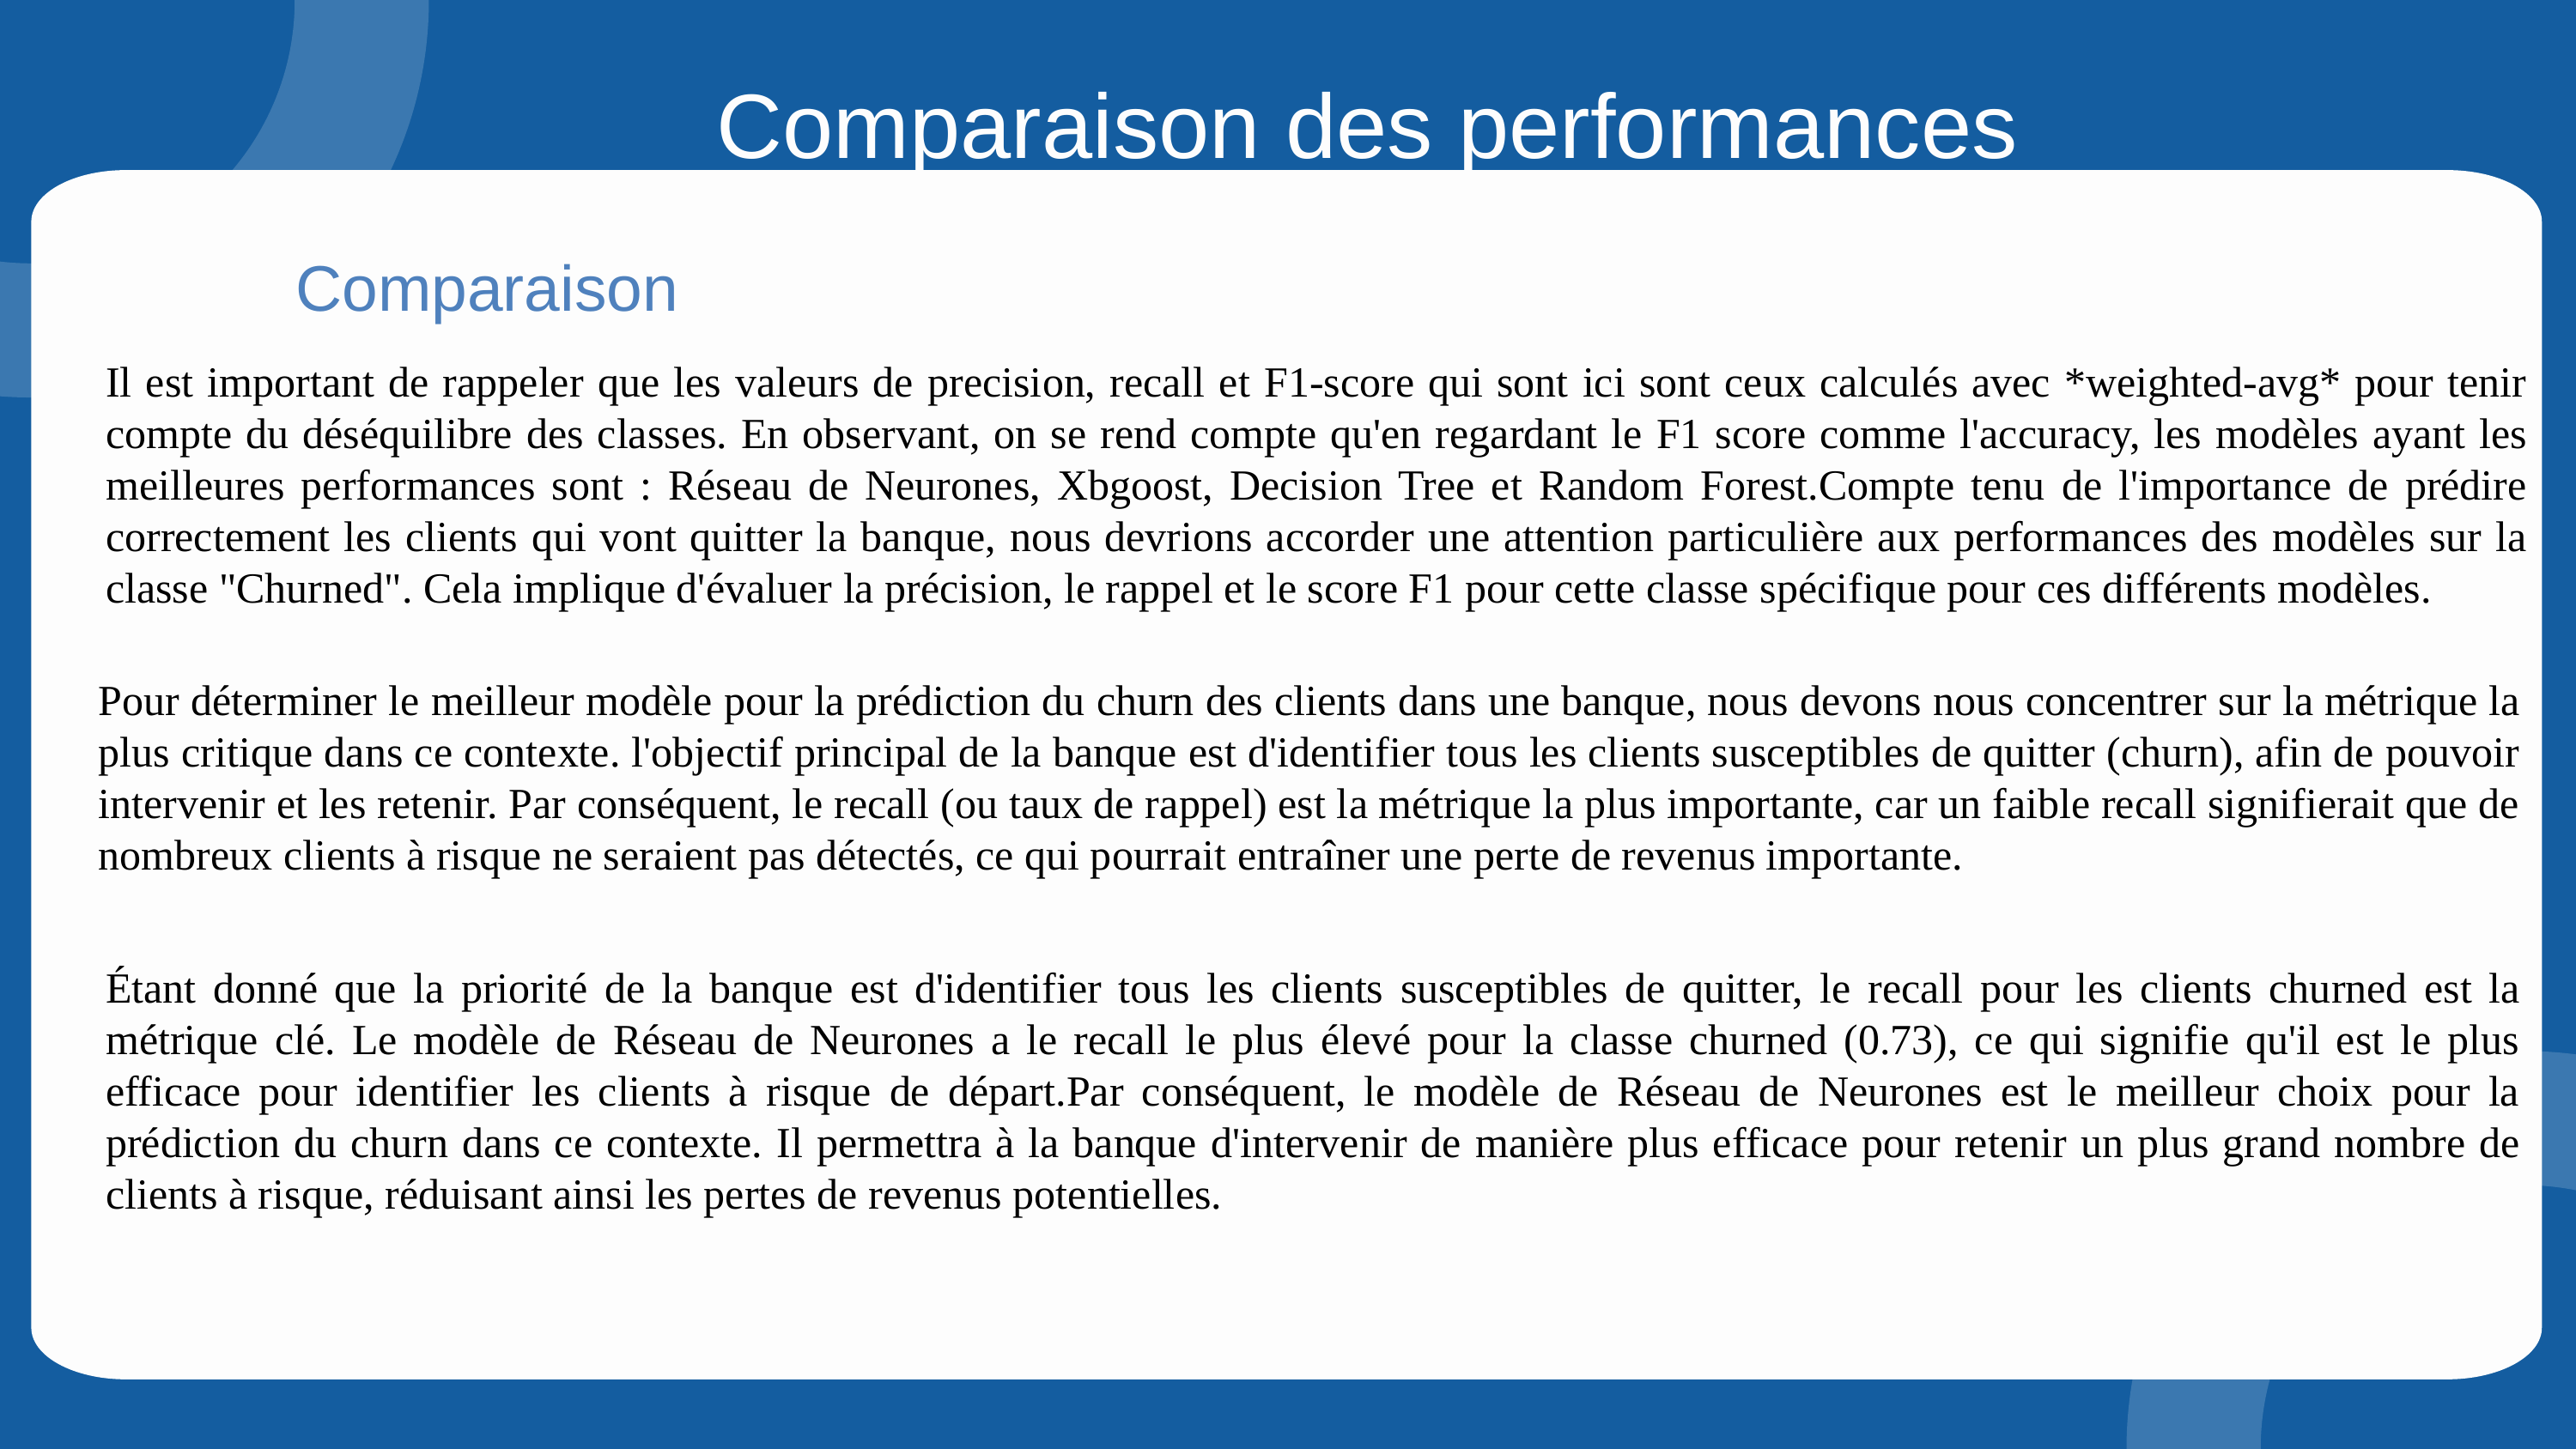

Comparaison des performances

Comparaison
Il est important de rappeler que les valeurs de precision, recall et F1-score qui sont ici sont ceux calculés avec *weighted-avg* pour tenir compte du déséquilibre des classes. En observant, on se rend compte qu'en regardant le F1 score comme l'accuracy, les modèles ayant les meilleures performances sont : Réseau de Neurones, Xbgoost, Decision Tree et Random Forest.Compte tenu de l'importance de prédire correctement les clients qui vont quitter la banque, nous devrions accorder une attention particulière aux performances des modèles sur la classe "Churned". Cela implique d'évaluer la précision, le rappel et le score F1 pour cette classe spécifique pour ces différents modèles.
Pour déterminer le meilleur modèle pour la prédiction du churn des clients dans une banque, nous devons nous concentrer sur la métrique la plus critique dans ce contexte. l'objectif principal de la banque est d'identifier tous les clients susceptibles de quitter (churn), afin de pouvoir intervenir et les retenir. Par conséquent, le recall (ou taux de rappel) est la métrique la plus importante, car un faible recall signifierait que de nombreux clients à risque ne seraient pas détectés, ce qui pourrait entraîner une perte de revenus importante.
Étant donné que la priorité de la banque est d'identifier tous les clients susceptibles de quitter, le recall pour les clients churned est la métrique clé. Le modèle de Réseau de Neurones a le recall le plus élevé pour la classe churned (0.73), ce qui signifie qu'il est le plus efficace pour identifier les clients à risque de départ.Par conséquent, le modèle de Réseau de Neurones est le meilleur choix pour la prédiction du churn dans ce contexte. Il permettra à la banque d'intervenir de manière plus efficace pour retenir un plus grand nombre de clients à risque, réduisant ainsi les pertes de revenus potentielles.